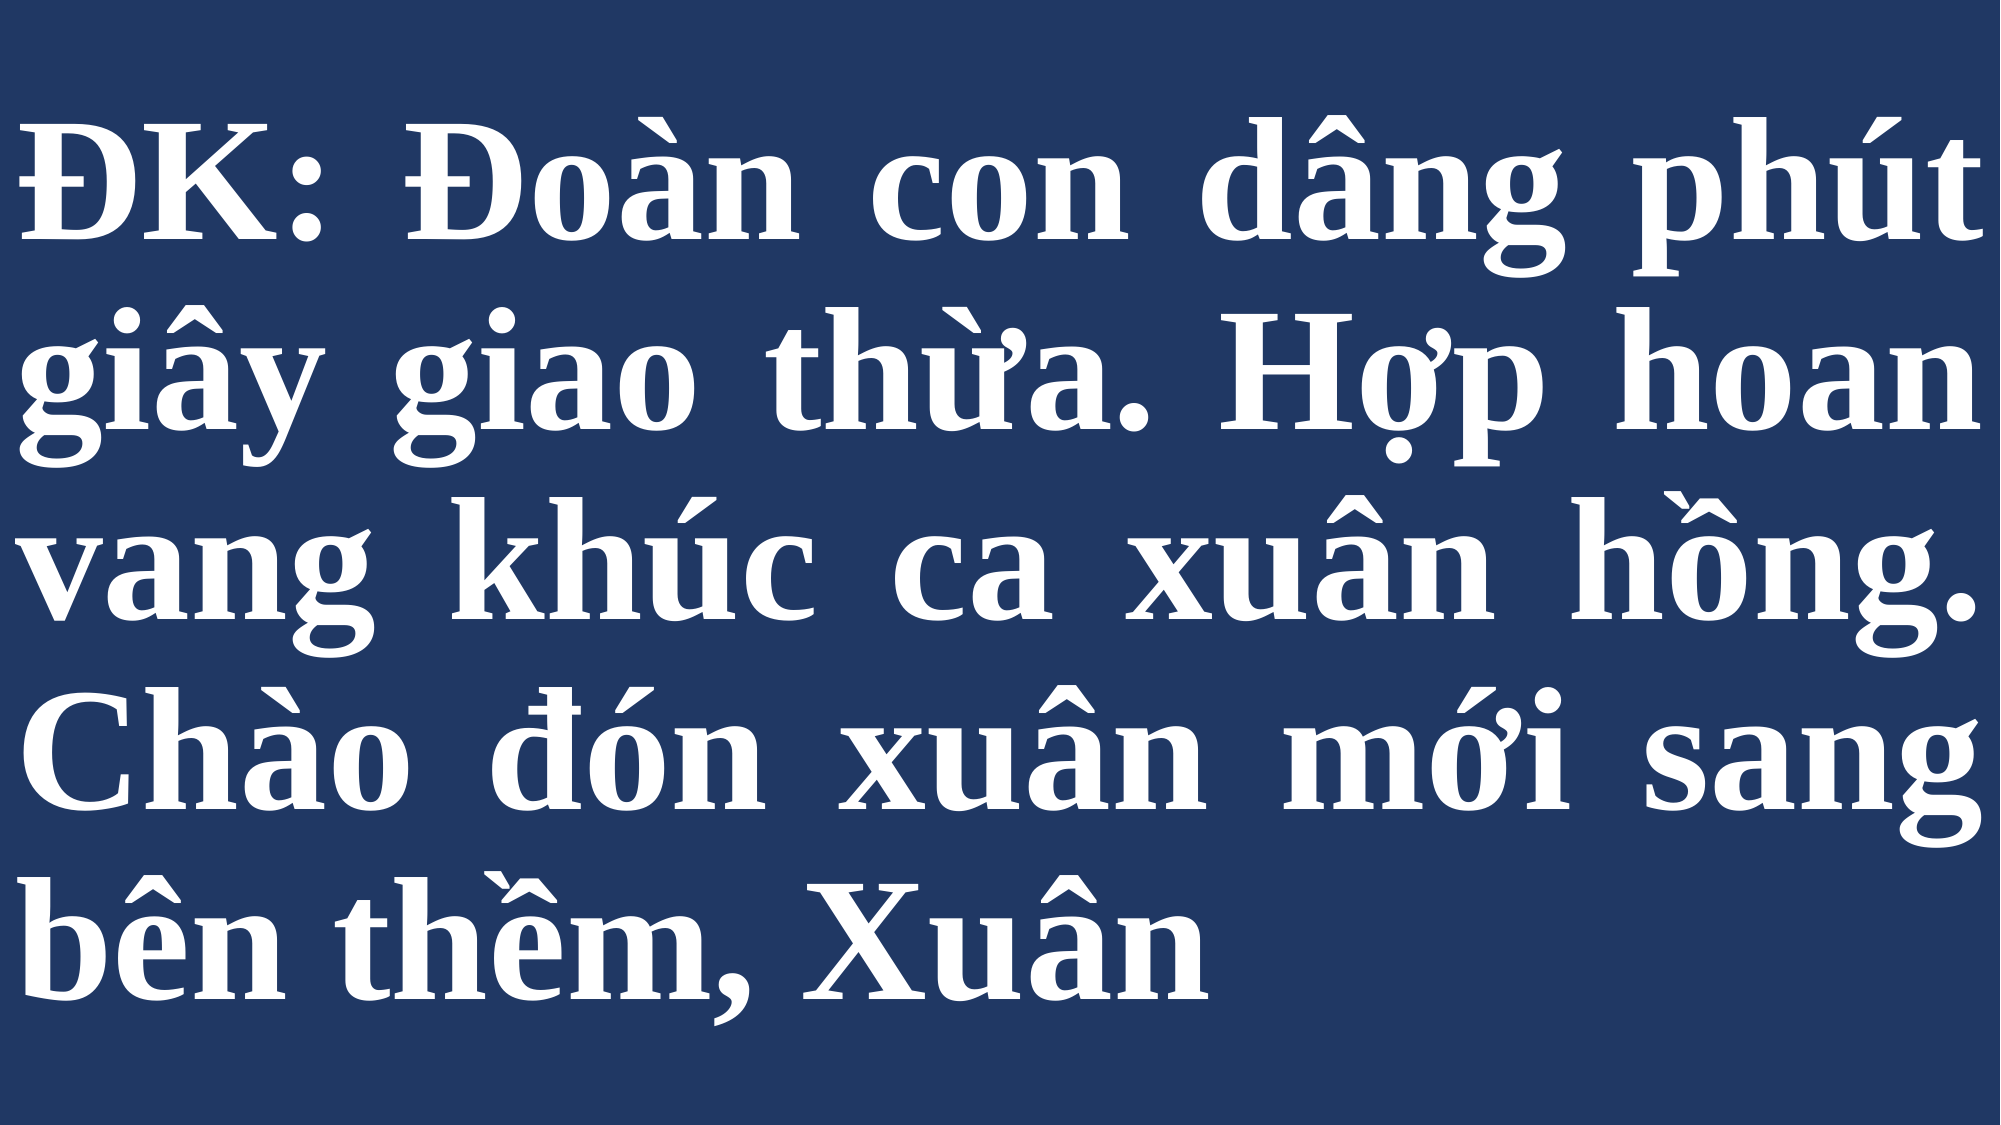

# ĐK: Đoàn con dâng phút giây giao thừa. Hợp hoan vang khúc ca xuân hồng. Chào đón xuân mới sang bên thềm, Xuân